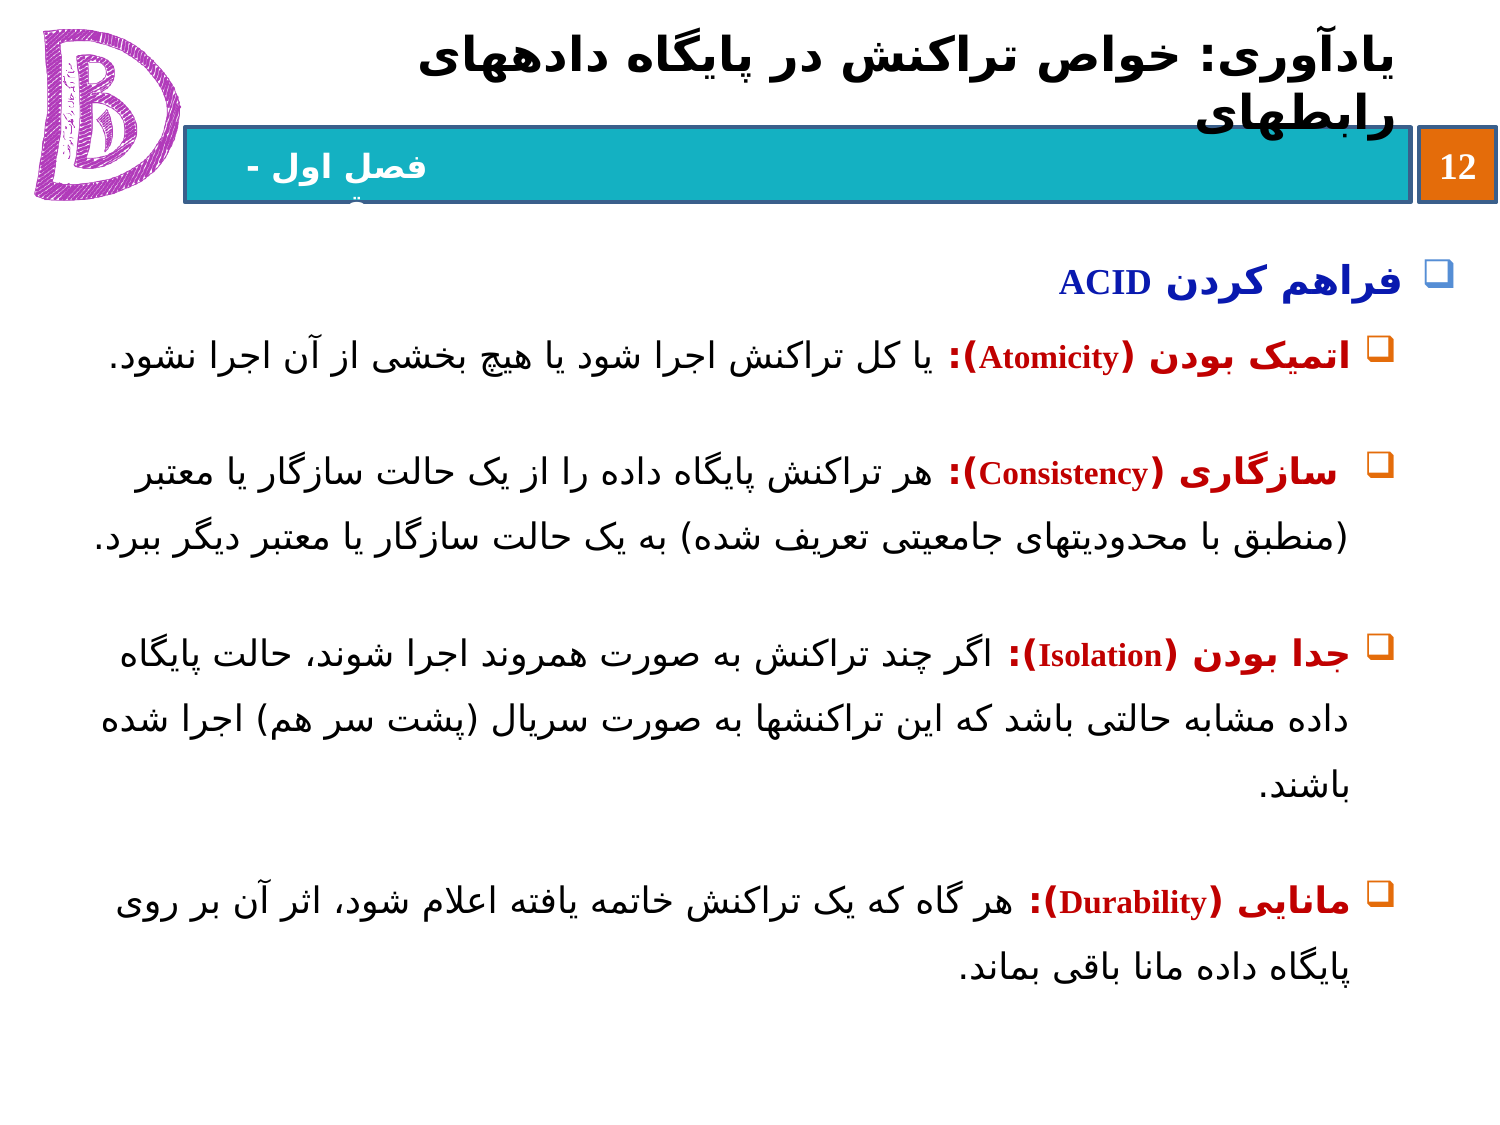

# یادآوری: خواص تراکنش در پایگاه داده‏های رابطه‏ای
فراهم کردن ACID
اتمیک بودن (Atomicity): یا کل تراکنش اجرا شود یا هیچ بخشی از آن اجرا نشود.

 سازگاری (Consistency): هر تراکنش پایگاه داده را از یک حالت سازگار یا معتبر (منطبق با محدودیتهای جامعیتی تعریف شده) به یک حالت سازگار یا معتبر دیگر ببرد.

جدا بودن (Isolation): اگر چند تراکنش به صورت همروند اجرا شوند، حالت پایگاه داده مشابه حالتی باشد که این تراکنشها به صورت سریال (پشت سر هم) اجرا شده باشند.

مانایی (Durability): هر گاه که یک تراکنش خاتمه یافته اعلام شود، اثر آن بر روی پایگاه داده مانا باقی بماند.